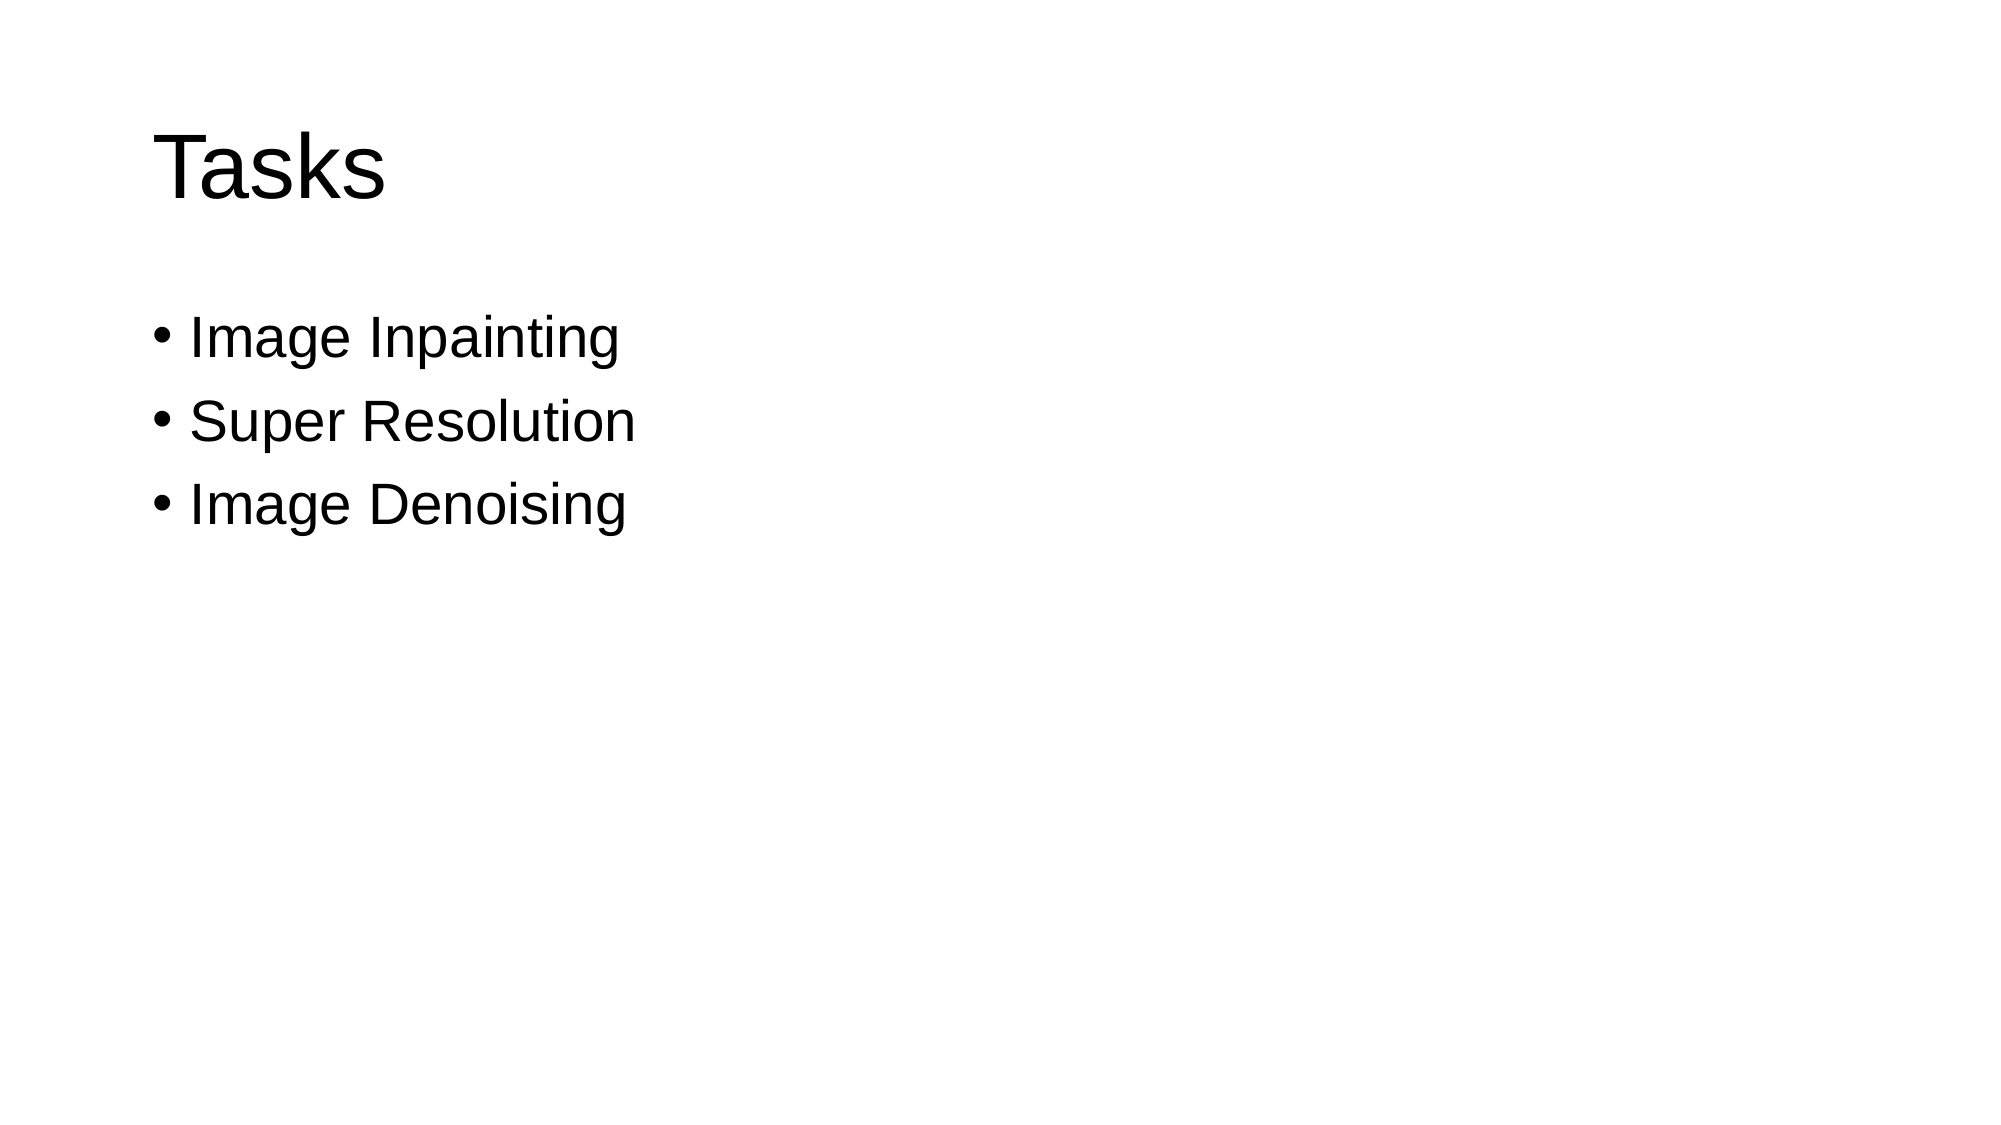

# Tasks
Image Inpainting
Super Resolution
Image Denoising